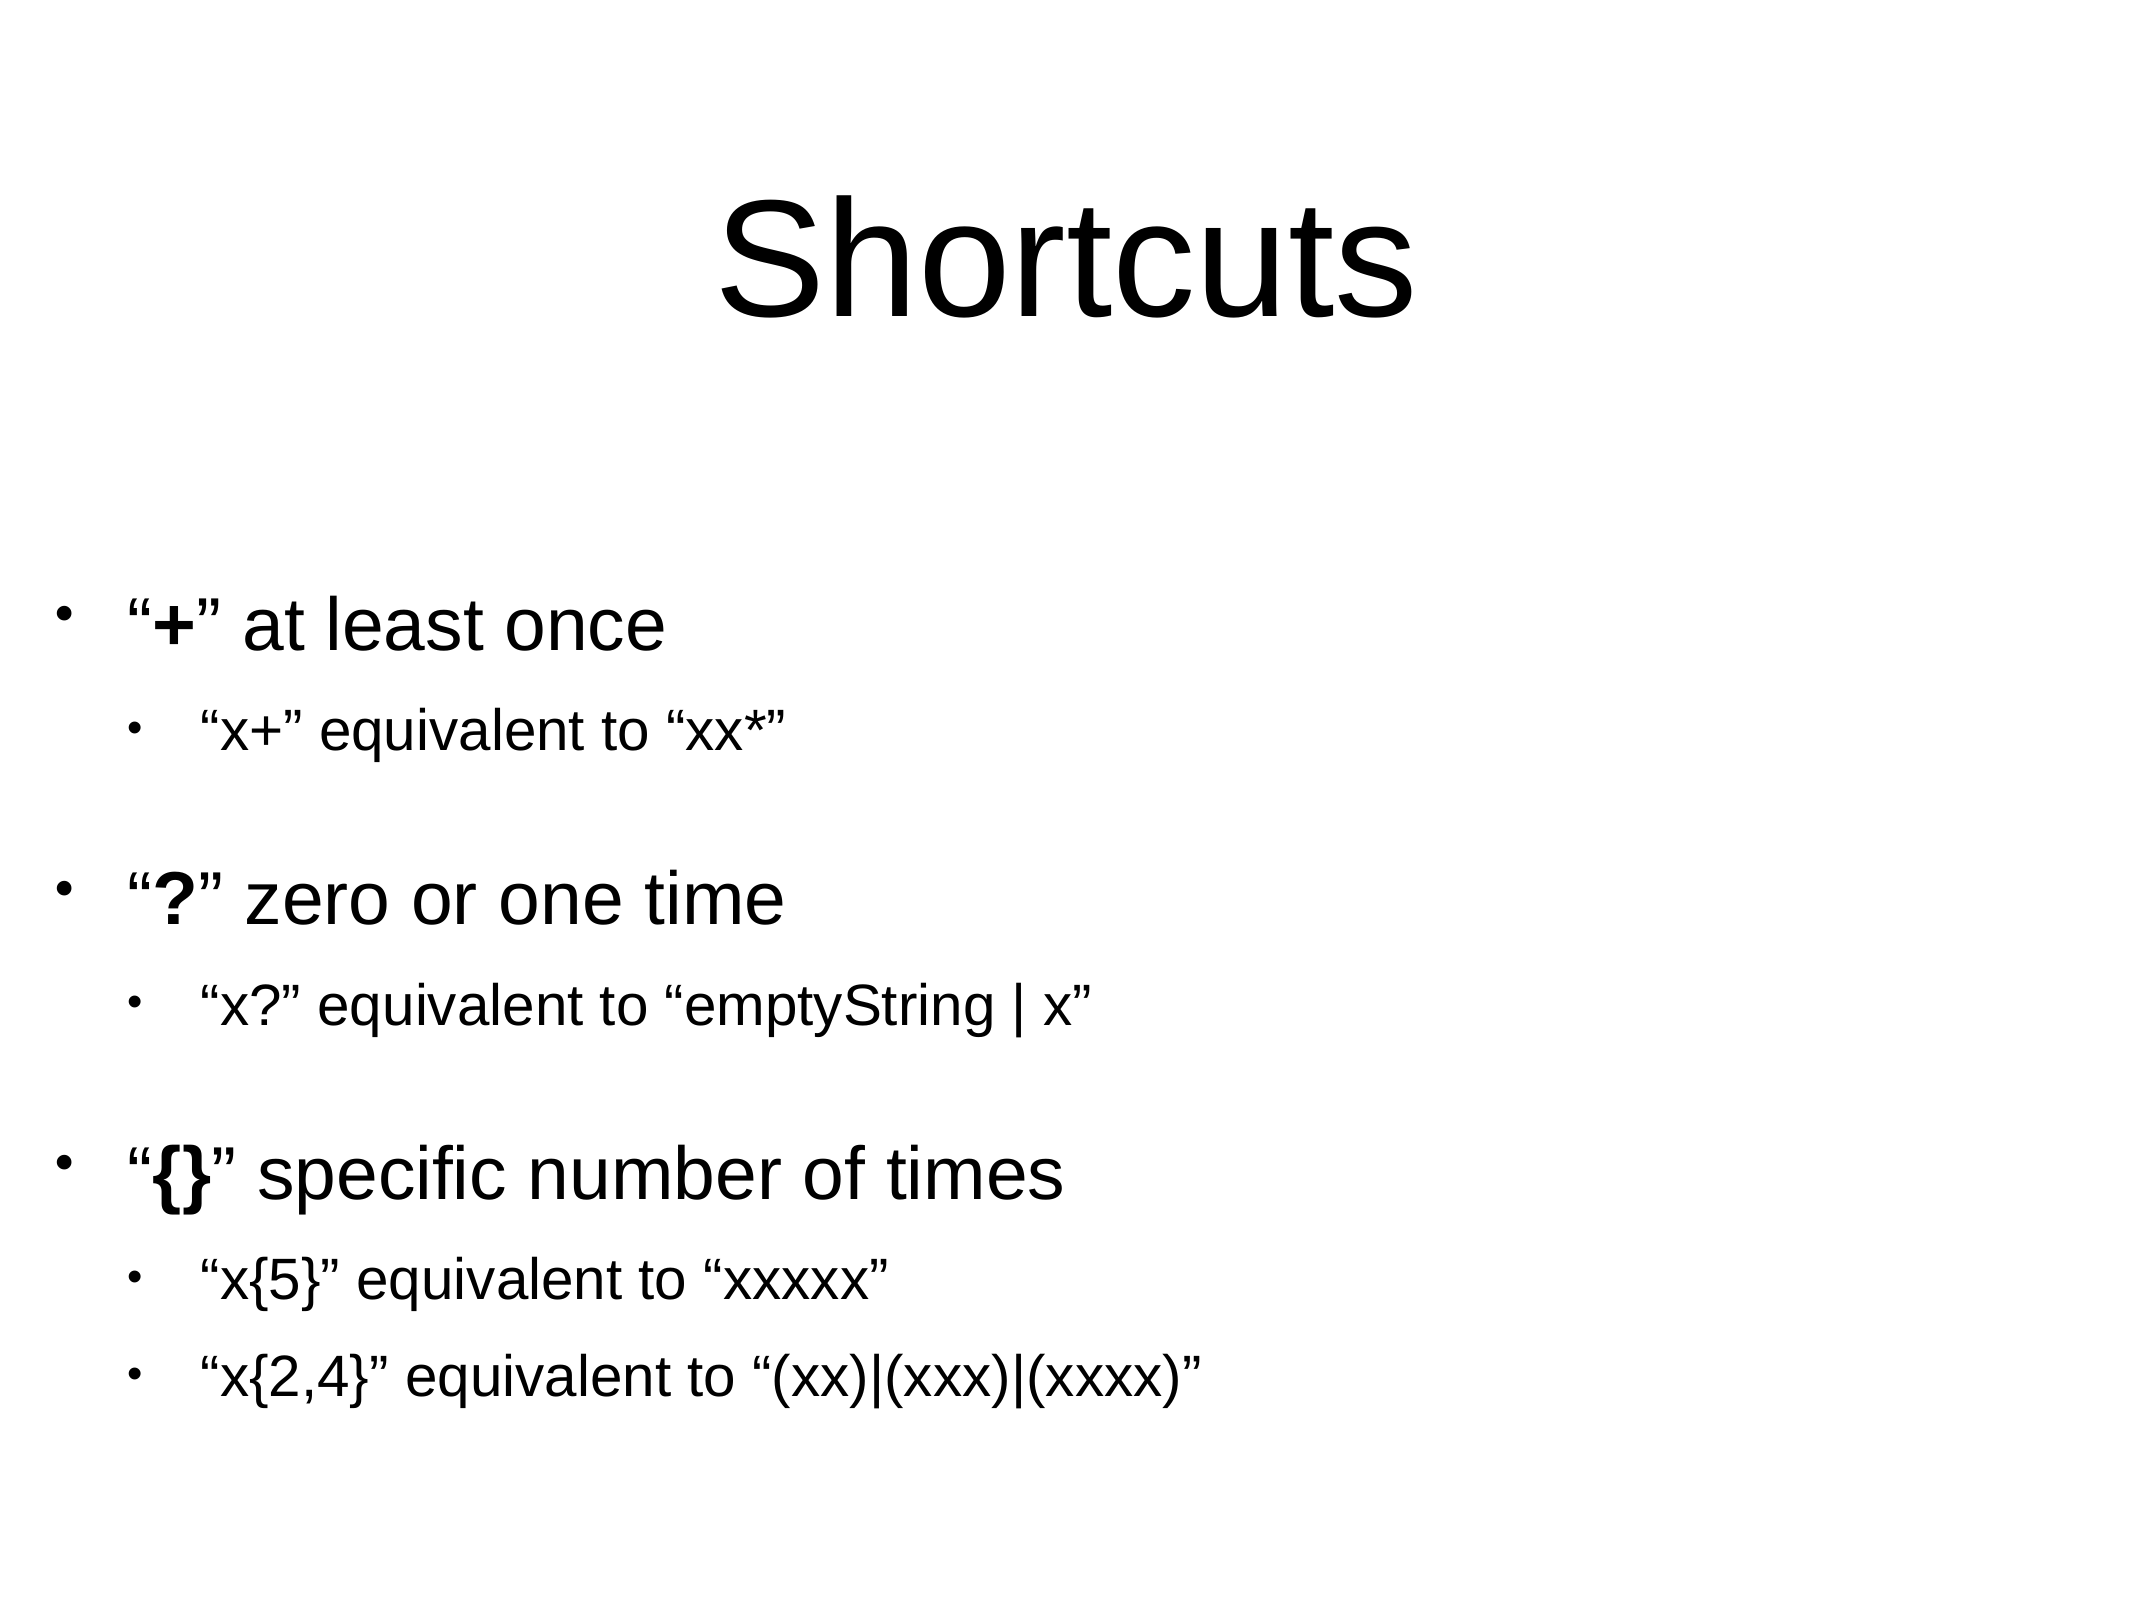

# Shortcuts
“+” at least once
“x+” equivalent to “xx*”
“?” zero or one time
“x?” equivalent to “emptyString | x”
“{}” specific number of times
“x{5}” equivalent to “xxxxx”
“x{2,4}” equivalent to “(xx)|(xxx)|(xxxx)”